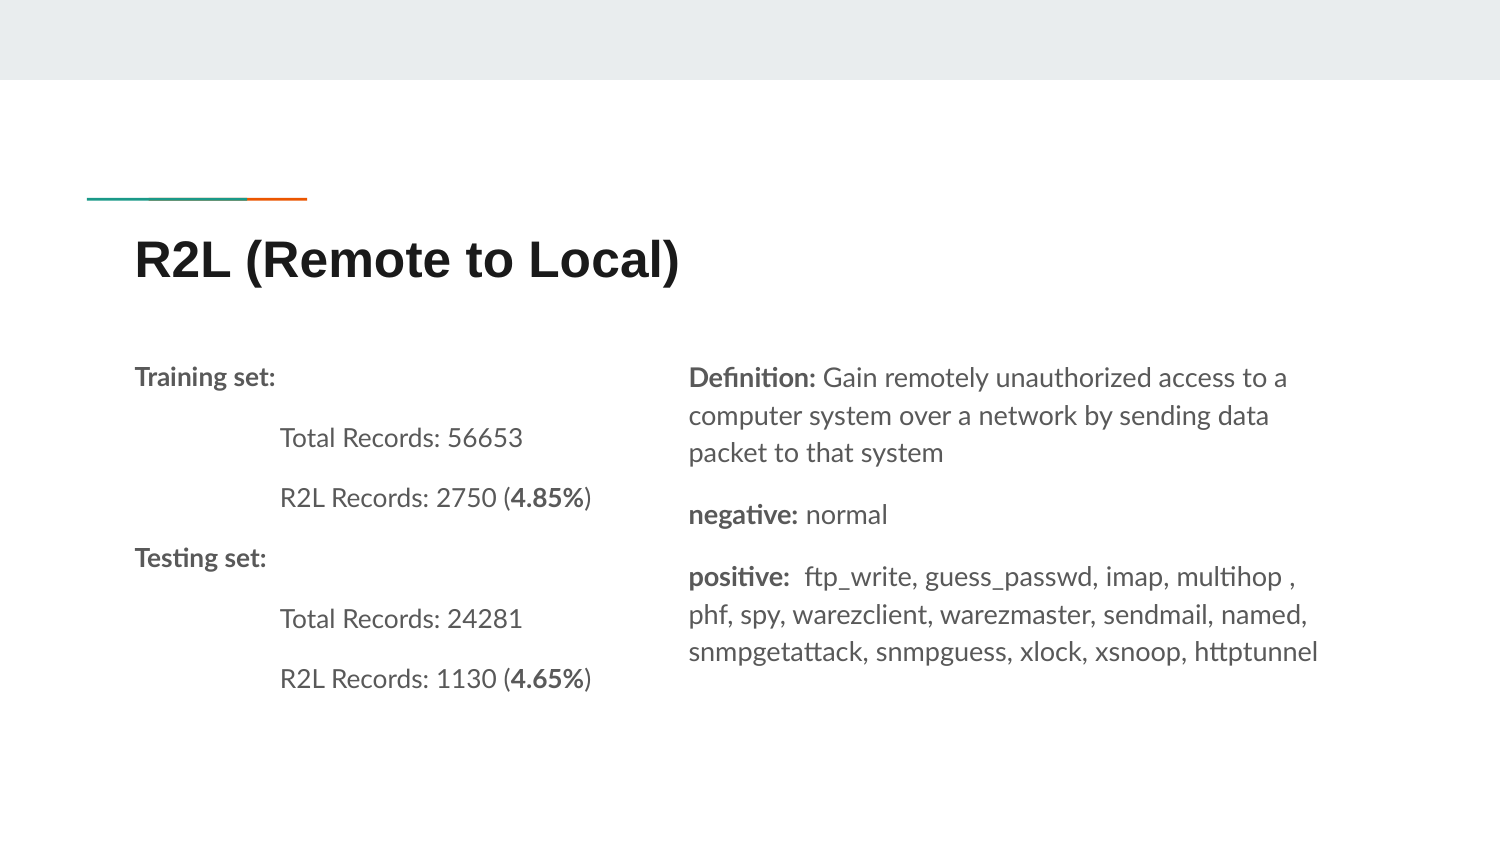

# R2L (Remote to Local)
Training set:
	Total Records: 56653
	R2L Records: 2750 (4.85%)
Testing set:
	Total Records: 24281
	R2L Records: 1130 (4.65%)
Definition: Gain remotely unauthorized access to a computer system over a network by sending data packet to that system
negative: normal
positive:  ftp_write, guess_passwd, imap, multihop , phf, spy, warezclient, warezmaster, sendmail, named, snmpgetattack, snmpguess, xlock, xsnoop, httptunnel